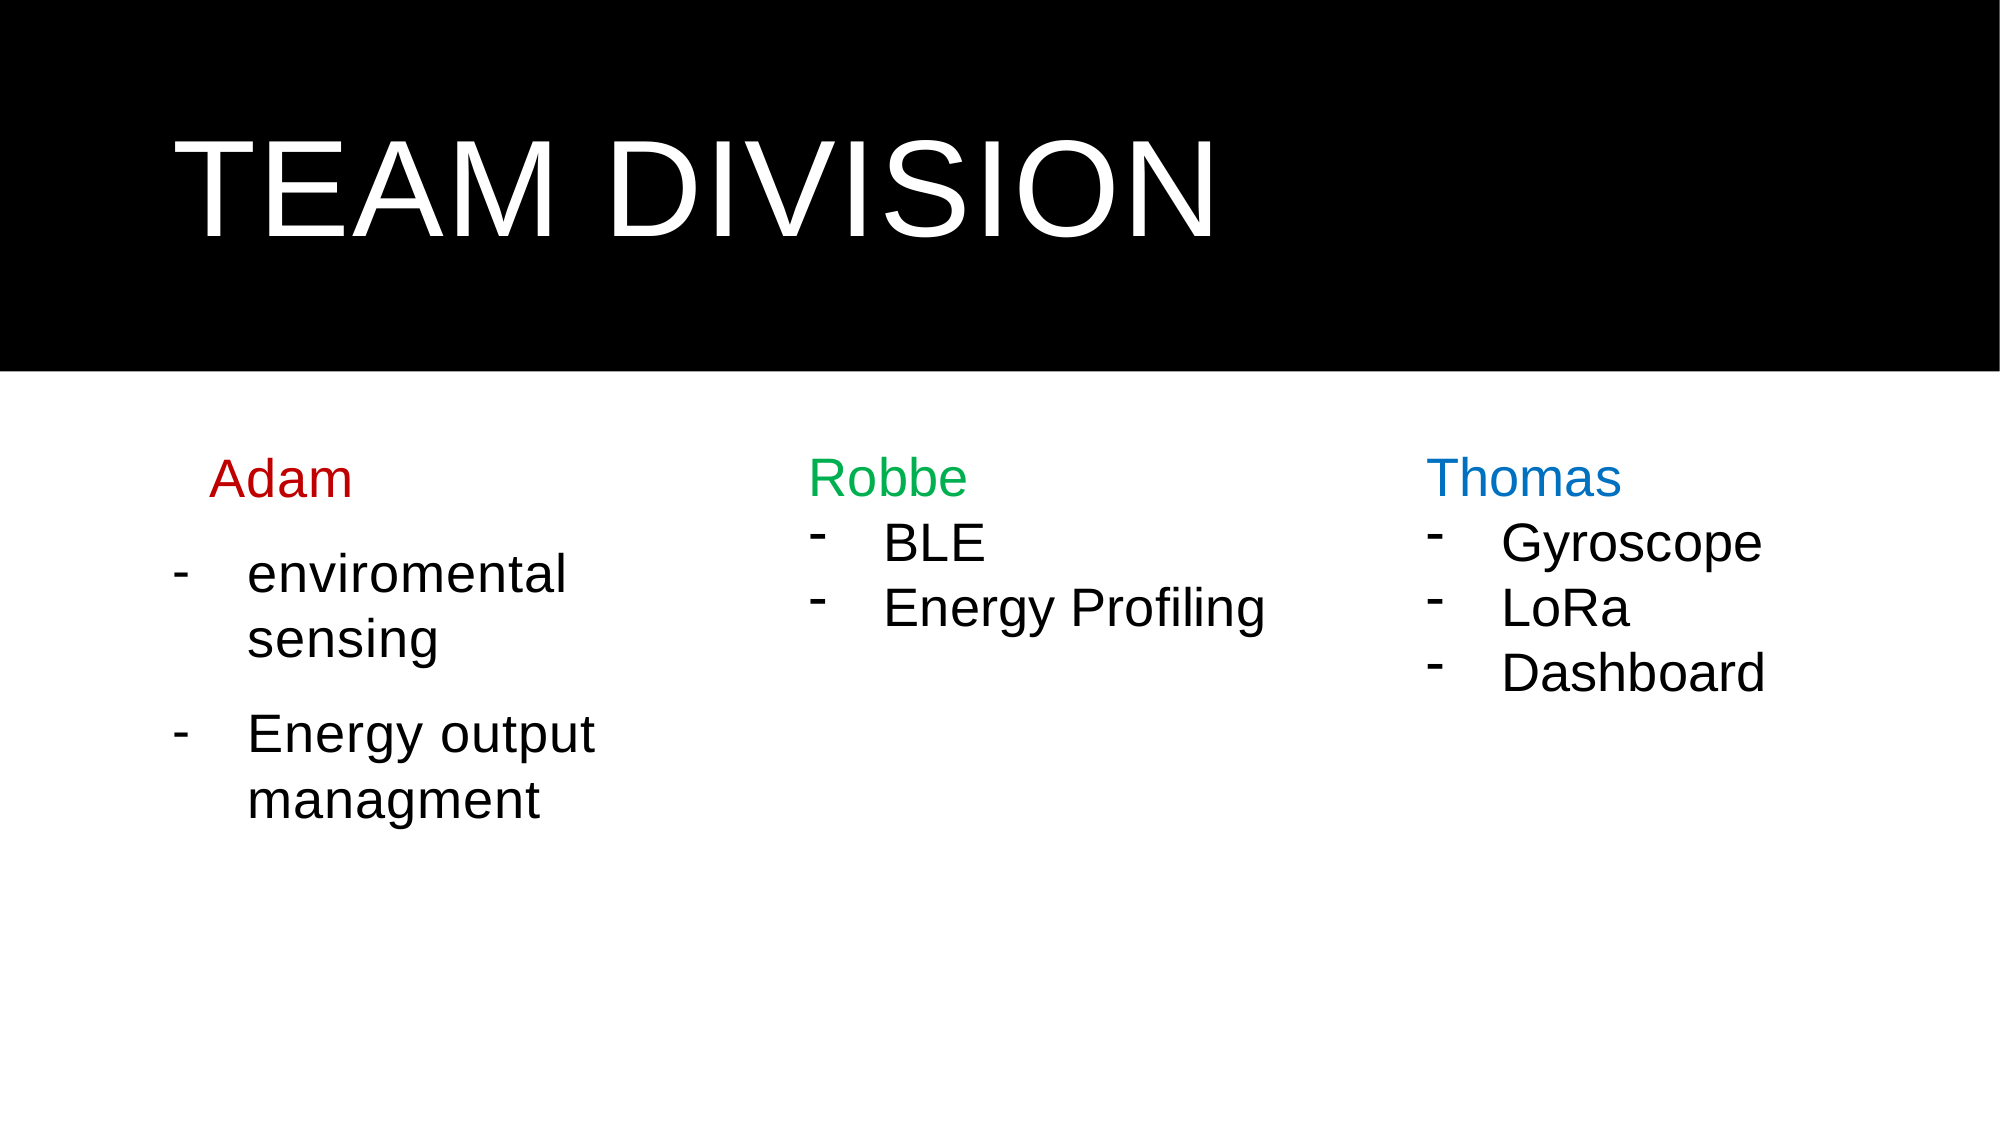

# Team Division
Adam
enviromental sensing
Energy output managment
Robbe
BLE
Energy Profiling

Thomas
Gyroscope
LoRa
Dashboard